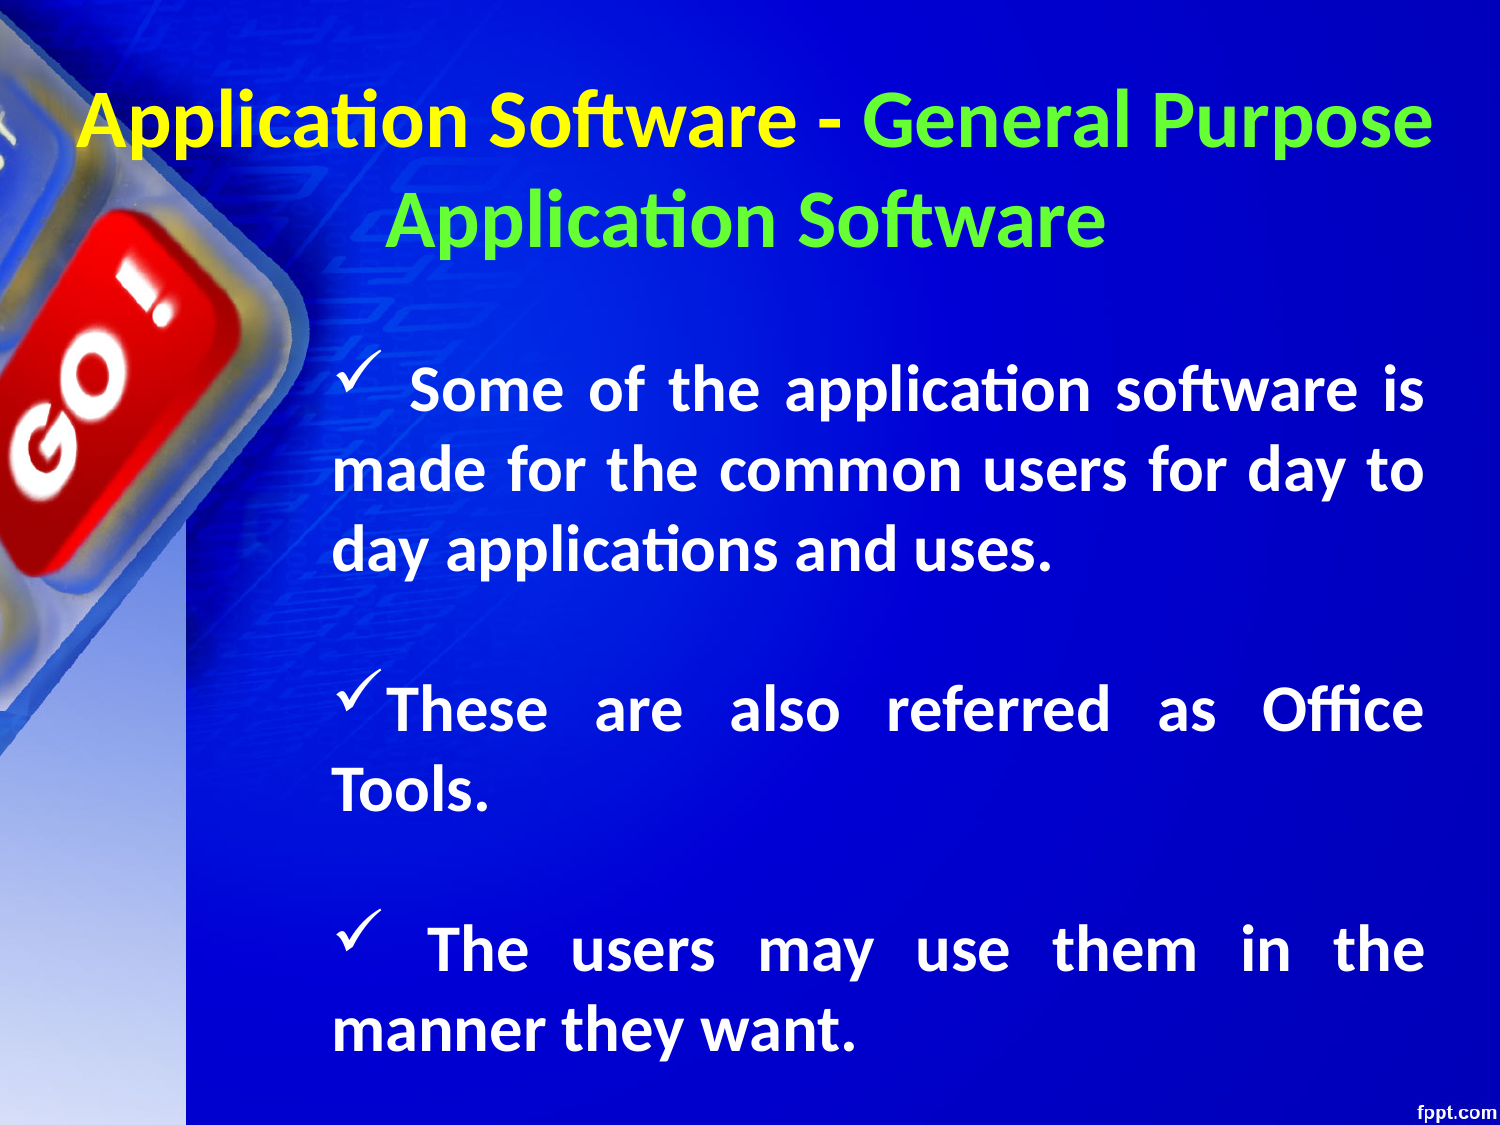

# Application Software - General Purpose Application Software

 Some of the application software is made for the common users for day to day applications and uses.

These are also referred as Office Tools.

 The users may use them in the manner they want.